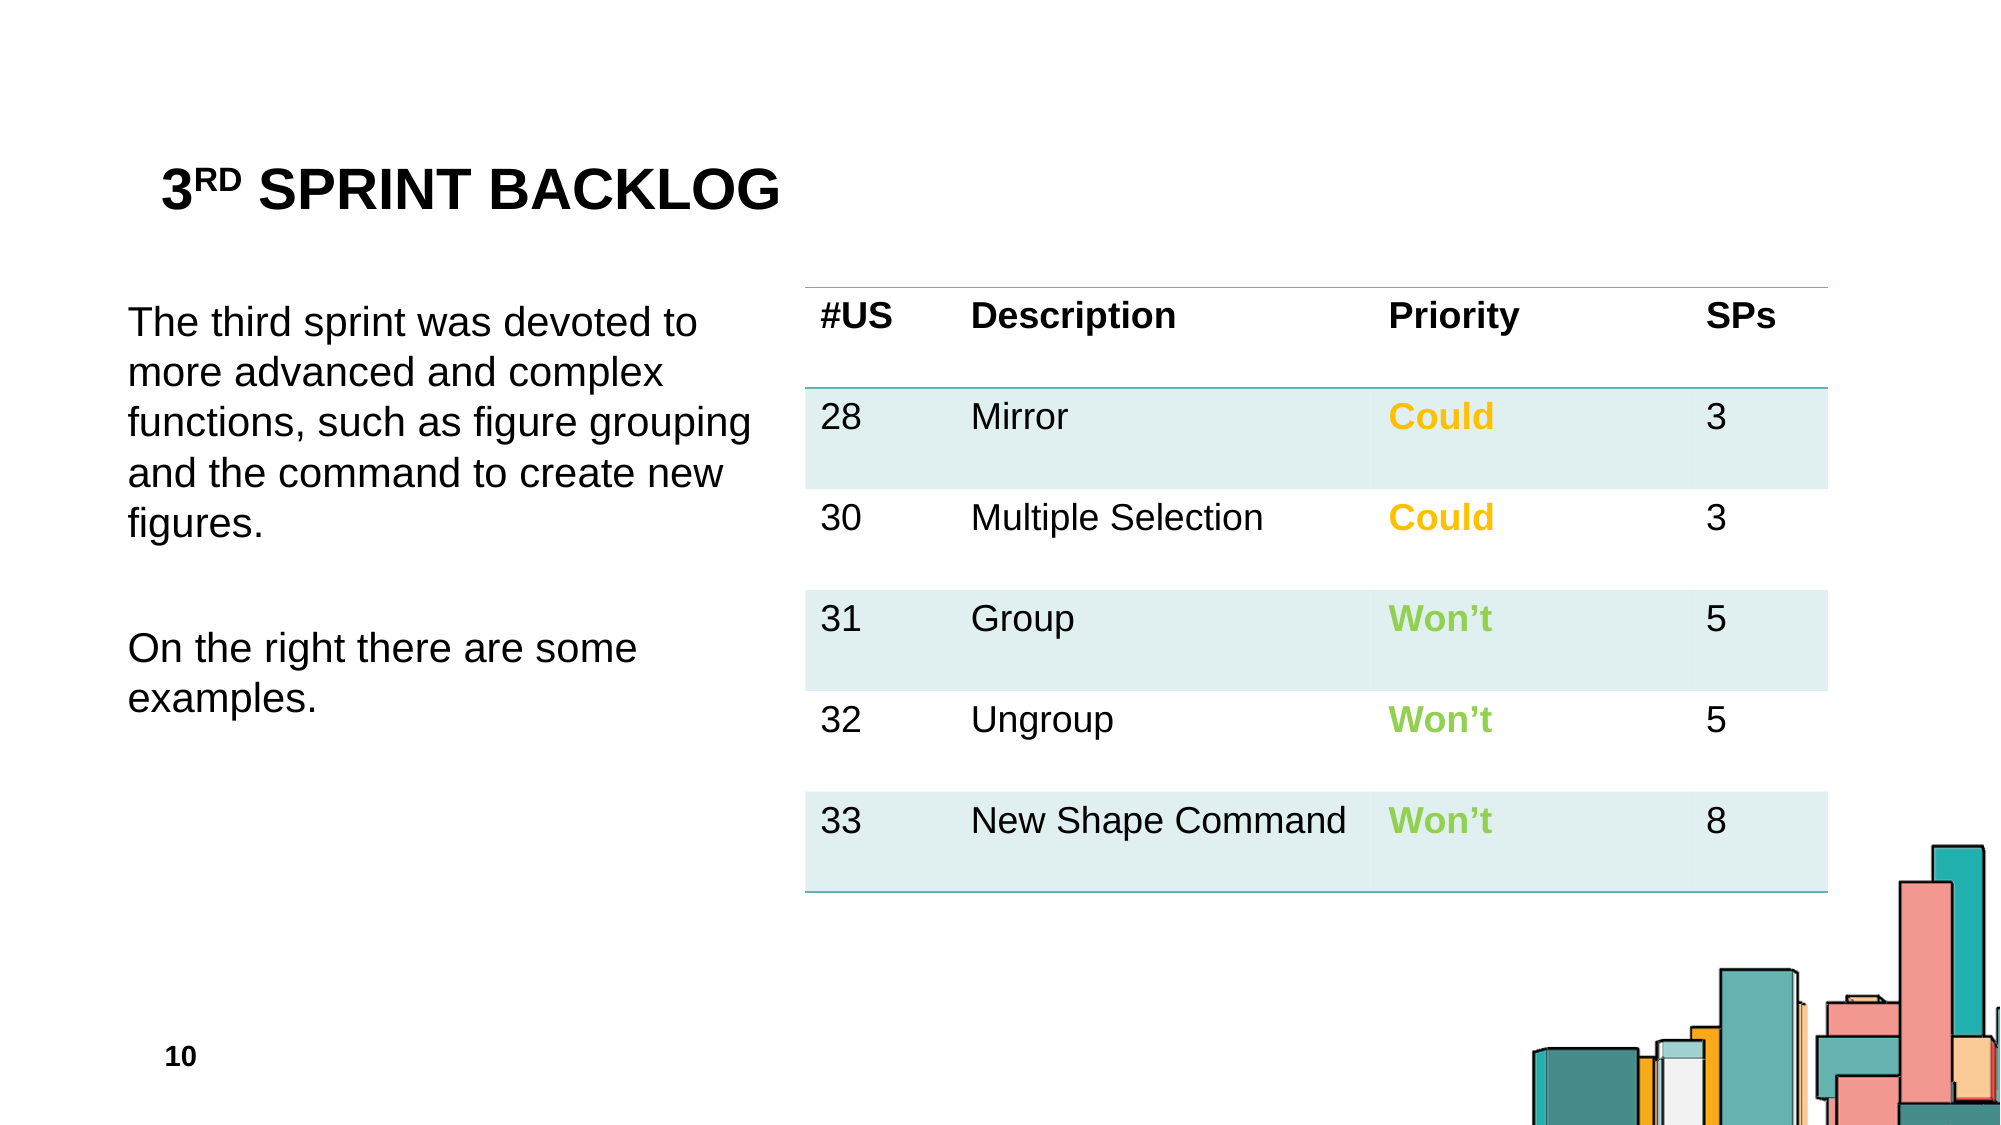

# 3rd sprint backlog
The third sprint was devoted to more advanced and complex functions, such as figure grouping and the command to create new figures.

On the right there are some examples.
| #US | Description | Priority | SPs |
| --- | --- | --- | --- |
| 28 | Mirror | Could | 3 |
| 30 | Multiple Selection | Could | 3 |
| 31 | Group | Won’t | 5 |
| 32 | Ungroup | Won’t | 5 |
| 33 | New Shape Command | Won’t | 8 |
10